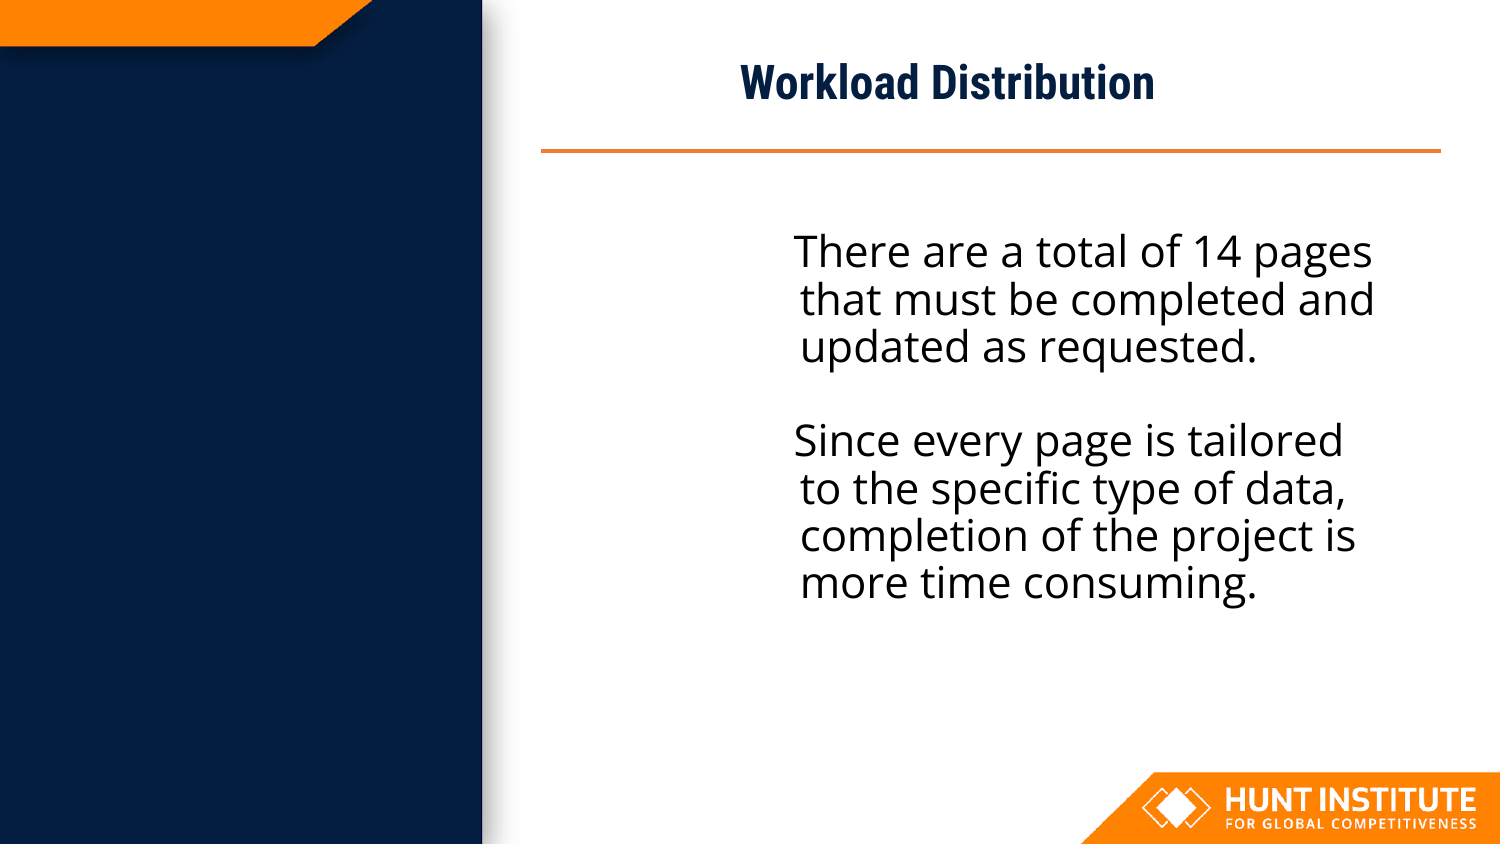

# Workload Distribution
There are a total of 14 pages that must be completed and updated as requested.

Since every page is tailored to the specific type of data, completion of the project is more time consuming.